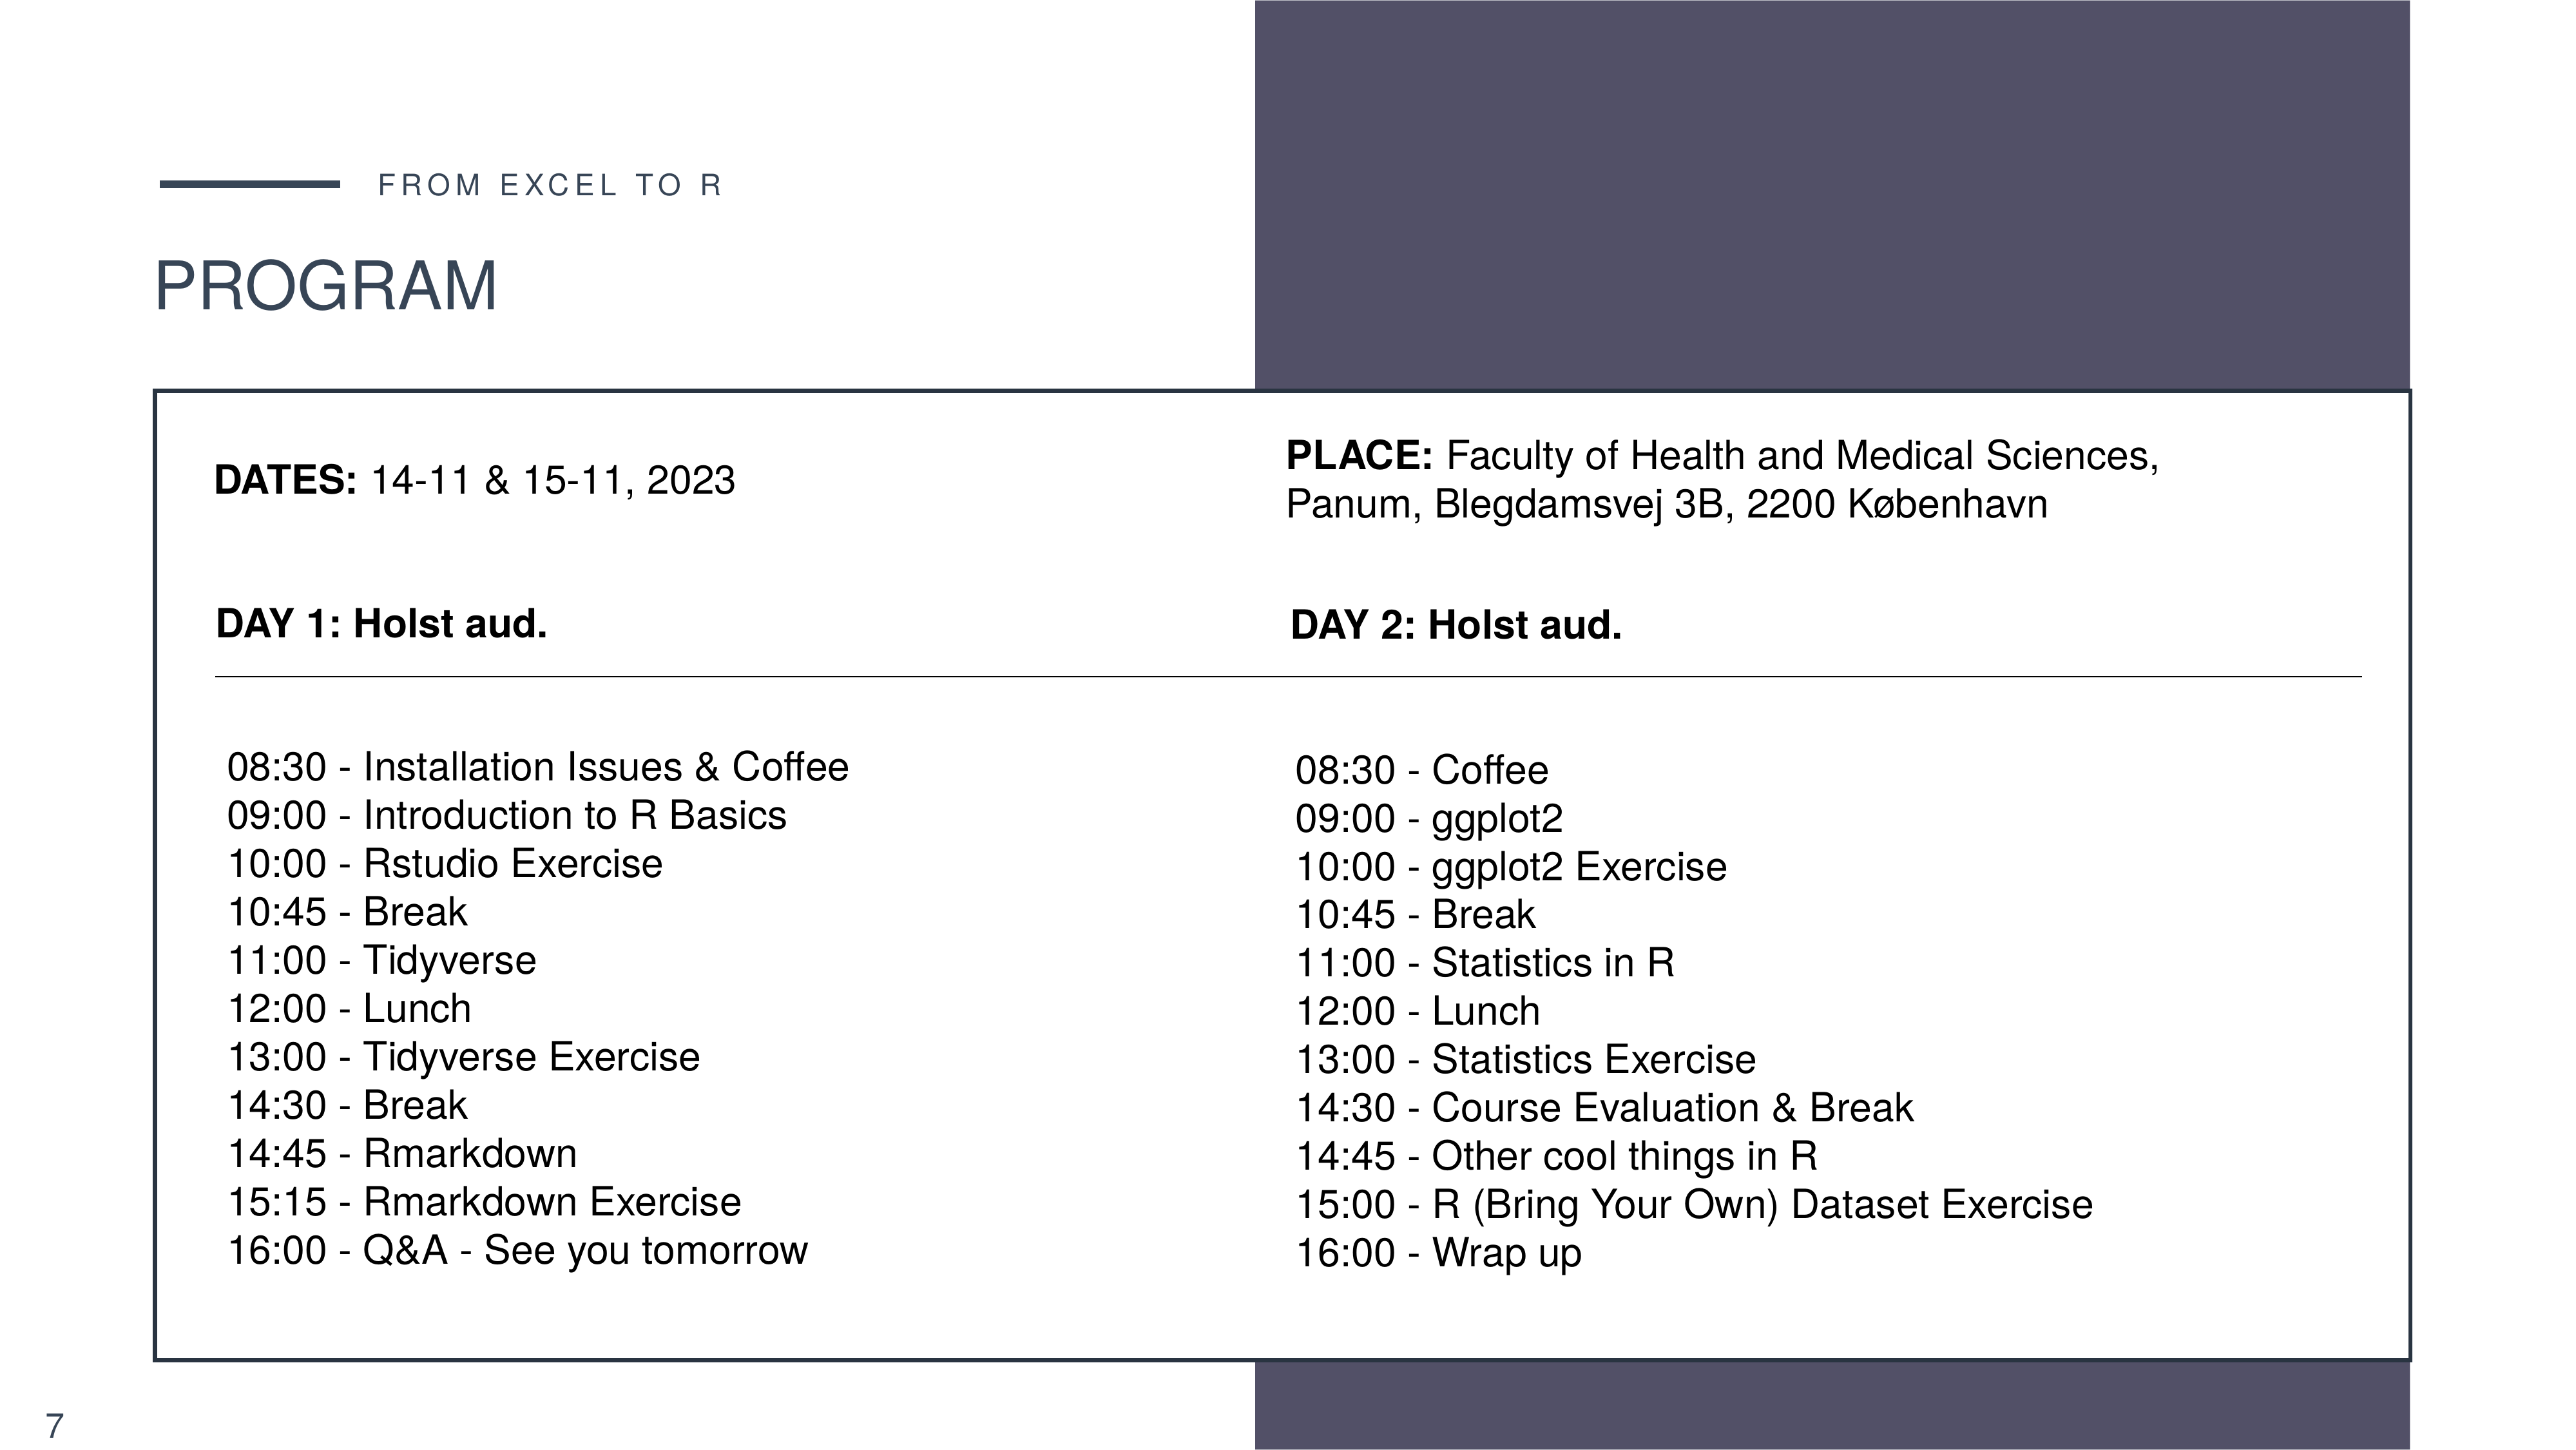

FROM EXCEL TO R

PROGRAM

PLACE: Faculty of Health and Medical Sciences, Panum, Blegdamsvej 3B, 2200 København
DATES: 14-11 & 15-11, 2023
DAY 1: Holst aud.
DAY 2: Holst aud.

08:30 - Installation Issues & Coffee
09:00 - Introduction to R Basics
10:00 - Rstudio Exercise
10:45 - Break
11:00 - Tidyverse
12:00 - Lunch
13:00 - Tidyverse Exercise
14:30 - Break
14:45 - Rmarkdown
15:15 - Rmarkdown Exercise
16:00 - Q&A - See you tomorrow
08:30 - Coffee
09:00 - ggplot2
10:00 - ggplot2 Exercise
10:45 - Break
11:00 - Statistics in R
12:00 - Lunch
13:00 - Statistics Exercise
14:30 - Course Evaluation & Break
14:45 - Other cool things in R
15:00 - R (Bring Your Own) Dataset Exercise
16:00 - Wrap up
7